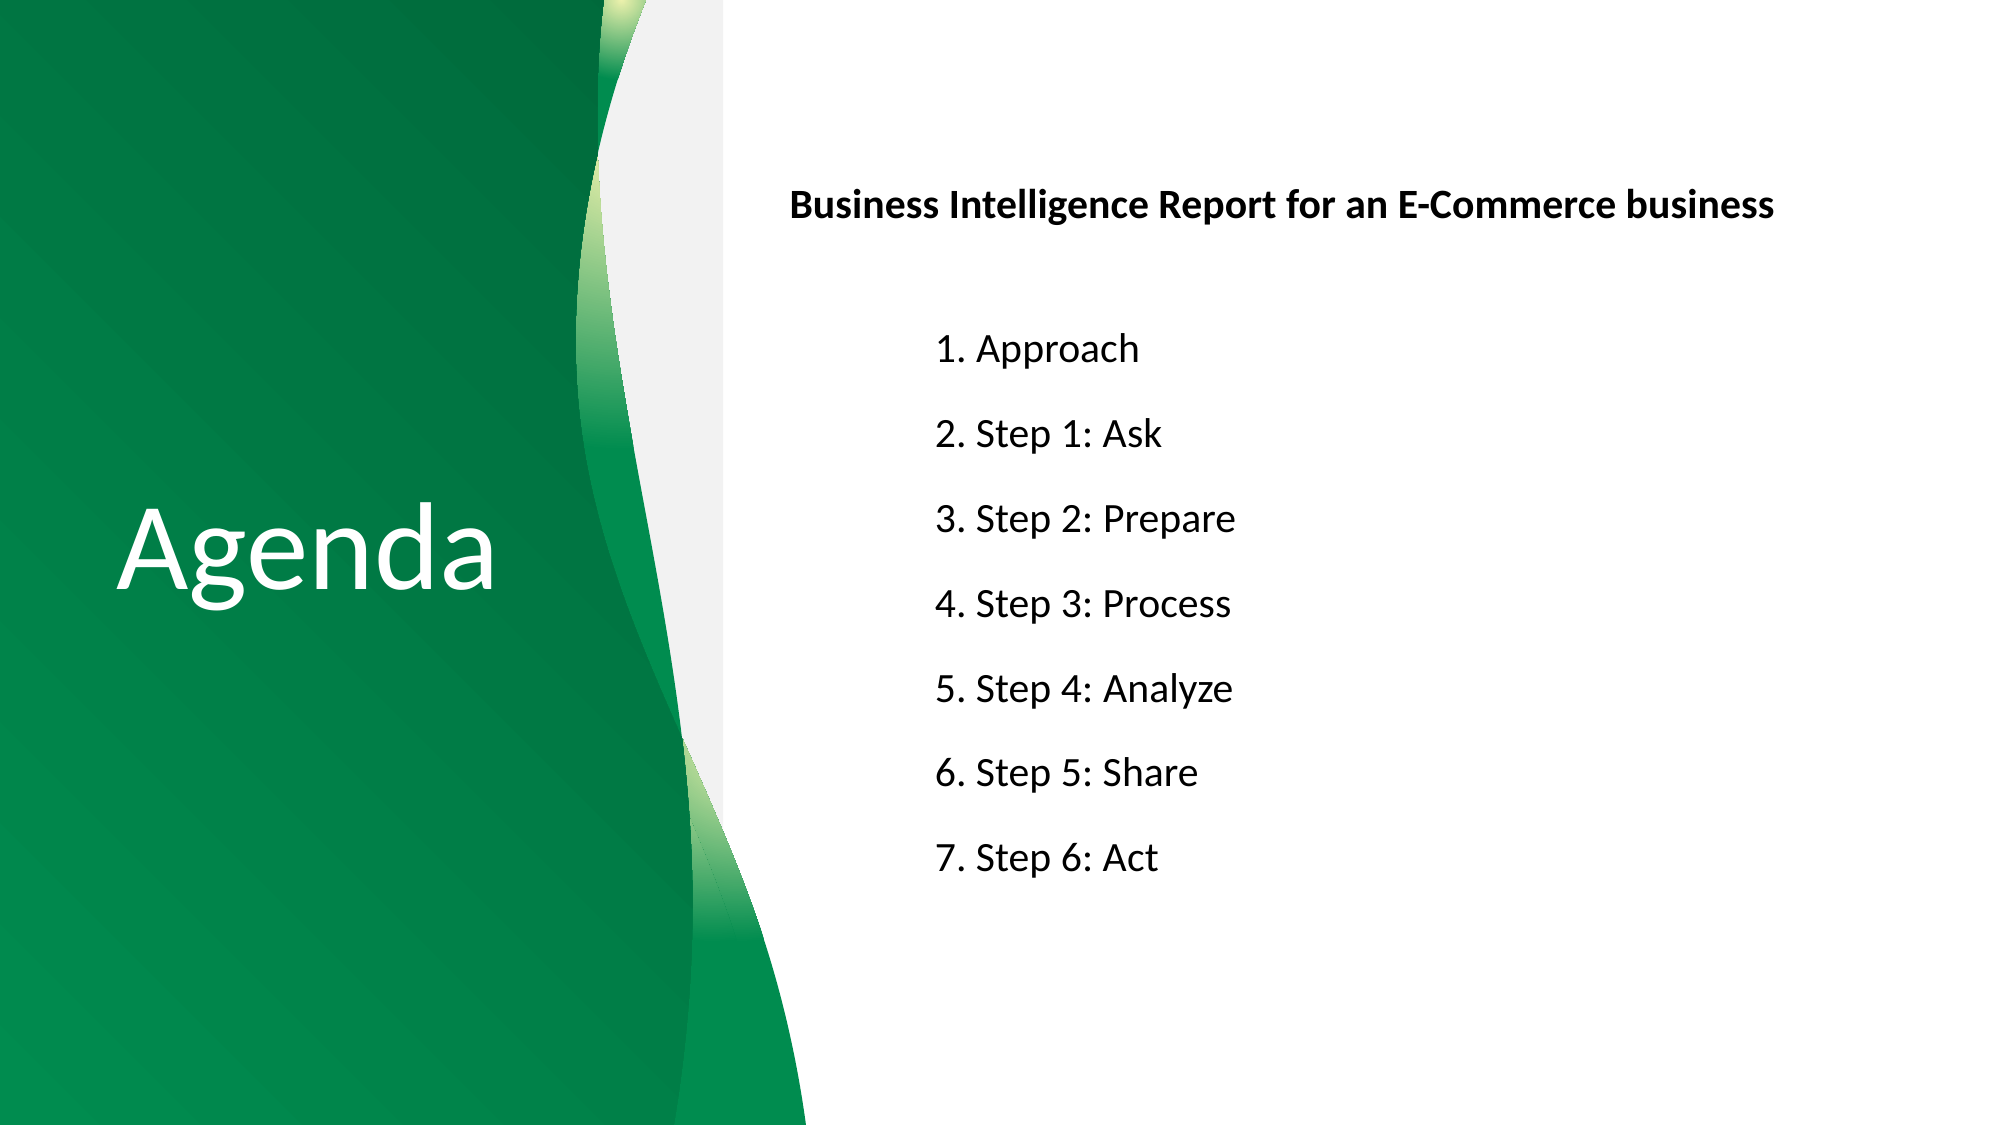

Agenda
Business Intelligence Report for an E-Commerce business
1. Approach
2. Step 1: Ask
3. Step 2: Prepare
4. Step 3: Process
5. Step 4: Analyze
6. Step 5: Share
7. Step 6: Act